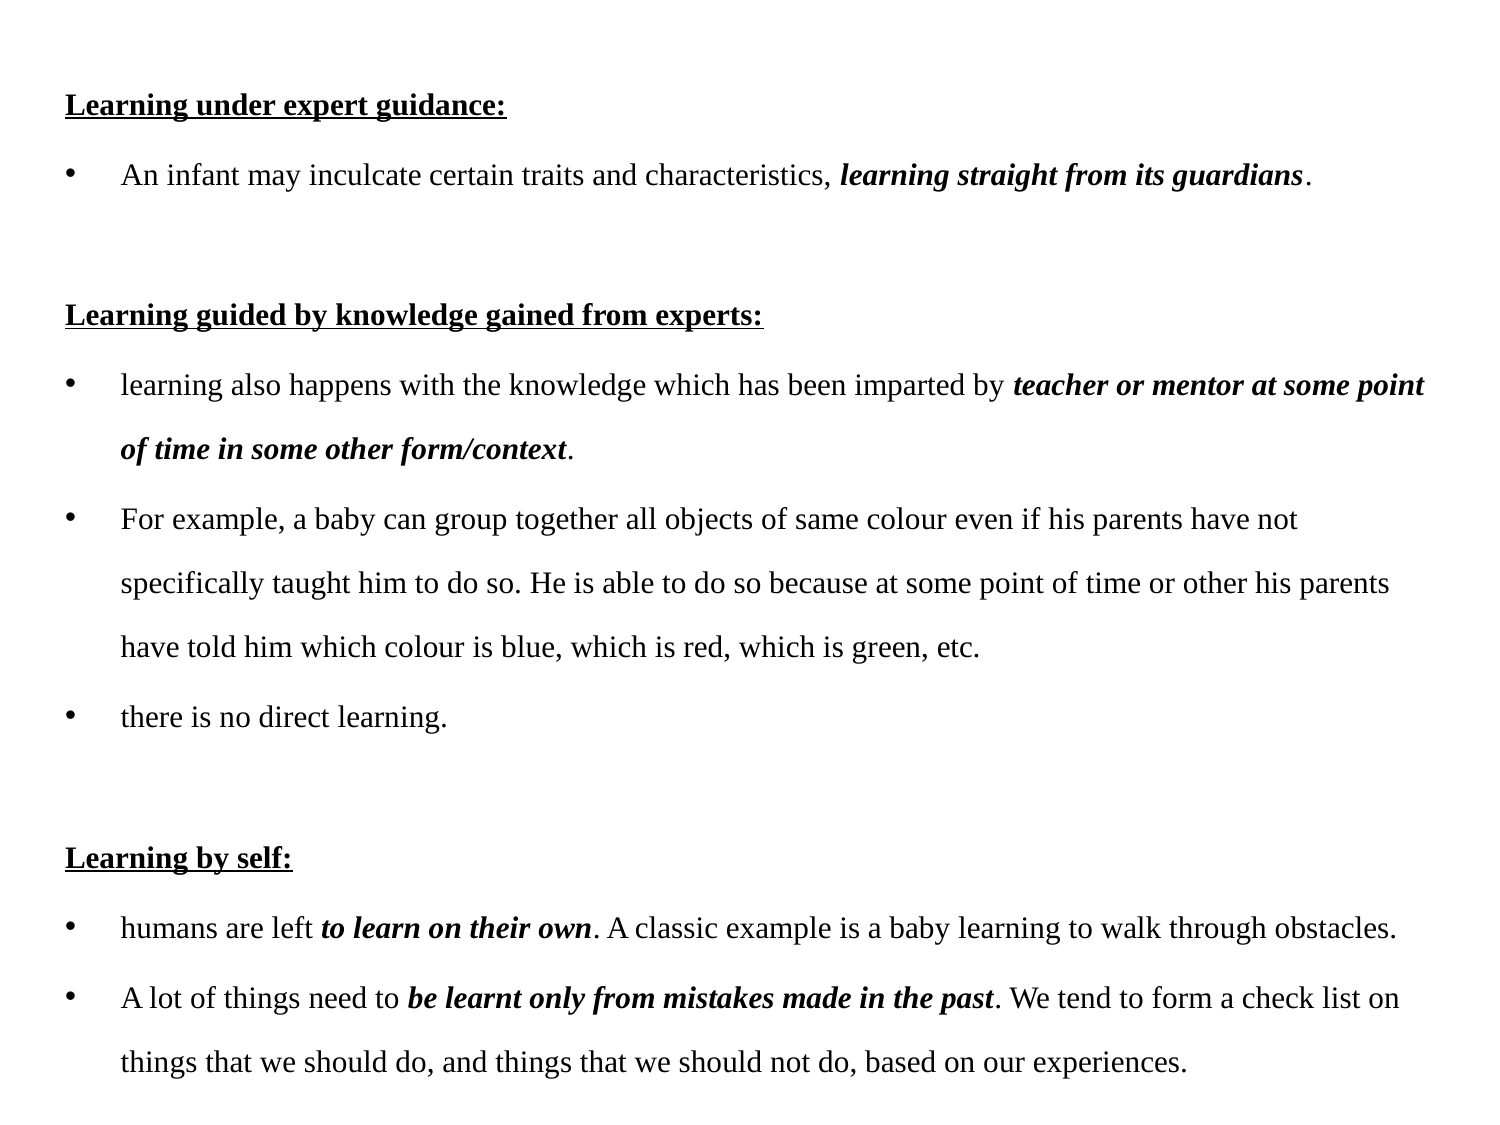

Learning under expert guidance:
An infant may inculcate certain traits and characteristics, learning straight from its guardians.

Learning guided by knowledge gained from experts:
learning also happens with the knowledge which has been imparted by teacher or mentor at some point of time in some other form/context.
For example, a baby can group together all objects of same colour even if his parents have not specifically taught him to do so. He is able to do so because at some point of time or other his parents have told him which colour is blue, which is red, which is green, etc.
there is no direct learning.

Learning by self:
humans are left to learn on their own. A classic example is a baby learning to walk through obstacles.
A lot of things need to be learnt only from mistakes made in the past. We tend to form a check list on things that we should do, and things that we should not do, based on our experiences.